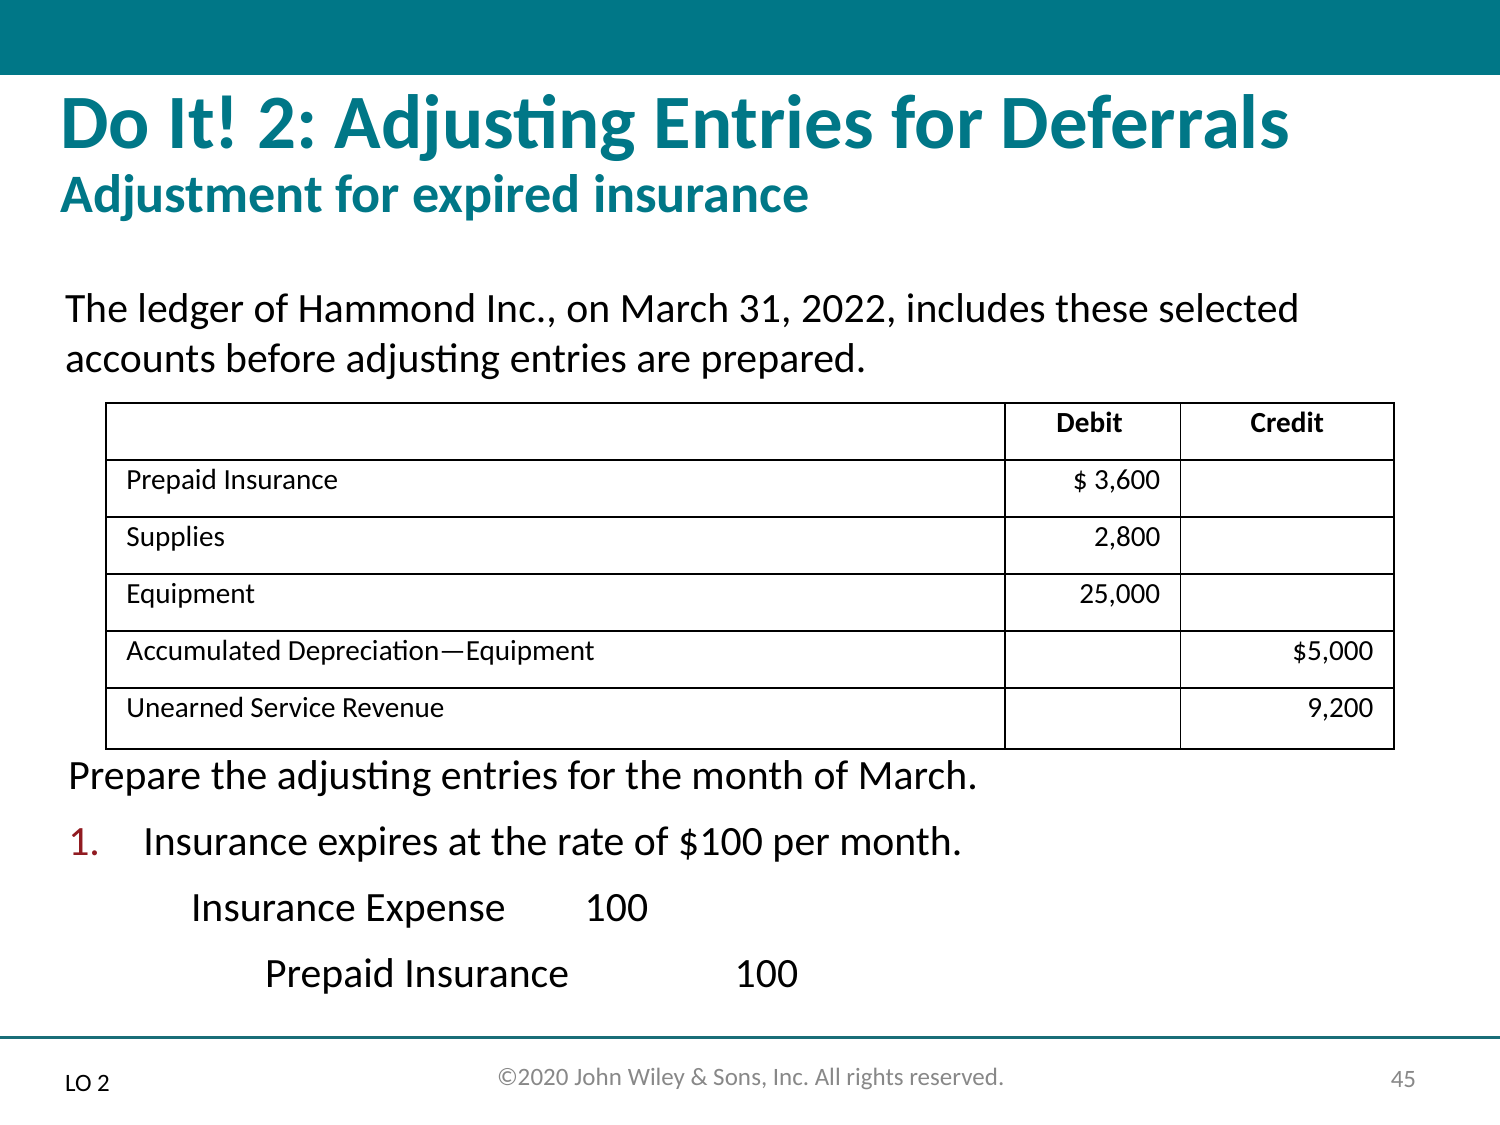

# Do It! 2: Adjusting Entries for Deferrals Adjustment for expired insurance
The ledger of Hammond Inc., on March 31, 2022, includes these selected accounts before adjusting entries are prepared.
|  | Debit | Credit |
| --- | --- | --- |
| Prepaid Insurance | $ 3,600 |  |
| Supplies | 2,800 |  |
| Equipment | 25,000 |  |
| Accumulated Depreciation—Equipment |  | $5,000 |
| Unearned Service Revenue |  | 9,200 |
Prepare the adjusting entries for the month of March.
Insurance expires at the rate of $100 per month.
Insurance Expense 	       100
Prepaid Insurance 	       100
LO 2